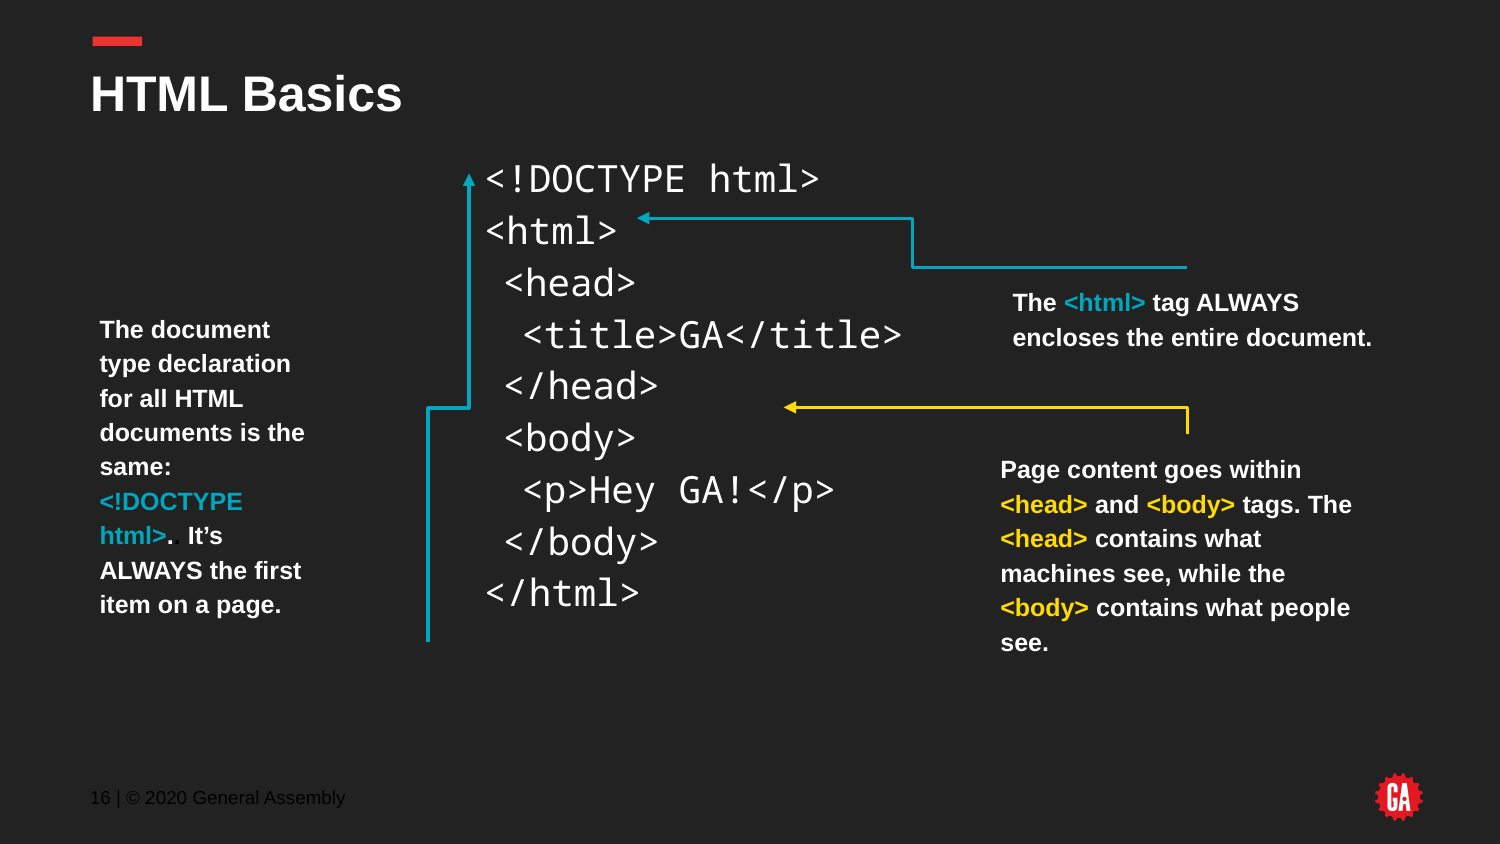

# HTML Basics
<!DOCTYPE html>
<html>
<head>
<title>GA</title>
</head>
<body>
<p>Hey GA!</p>
</body>
</html>
The <html> tag ALWAYS encloses the entire document.
The document type declaration for all HTML documents is the same:
<!DOCTYPE html>.. It’s ALWAYS the first item on a page.
Page content goes within <head> and <body> tags. The <head> contains what machines see, while the <body> contains what people see.
16 | © 2020 General Assembly